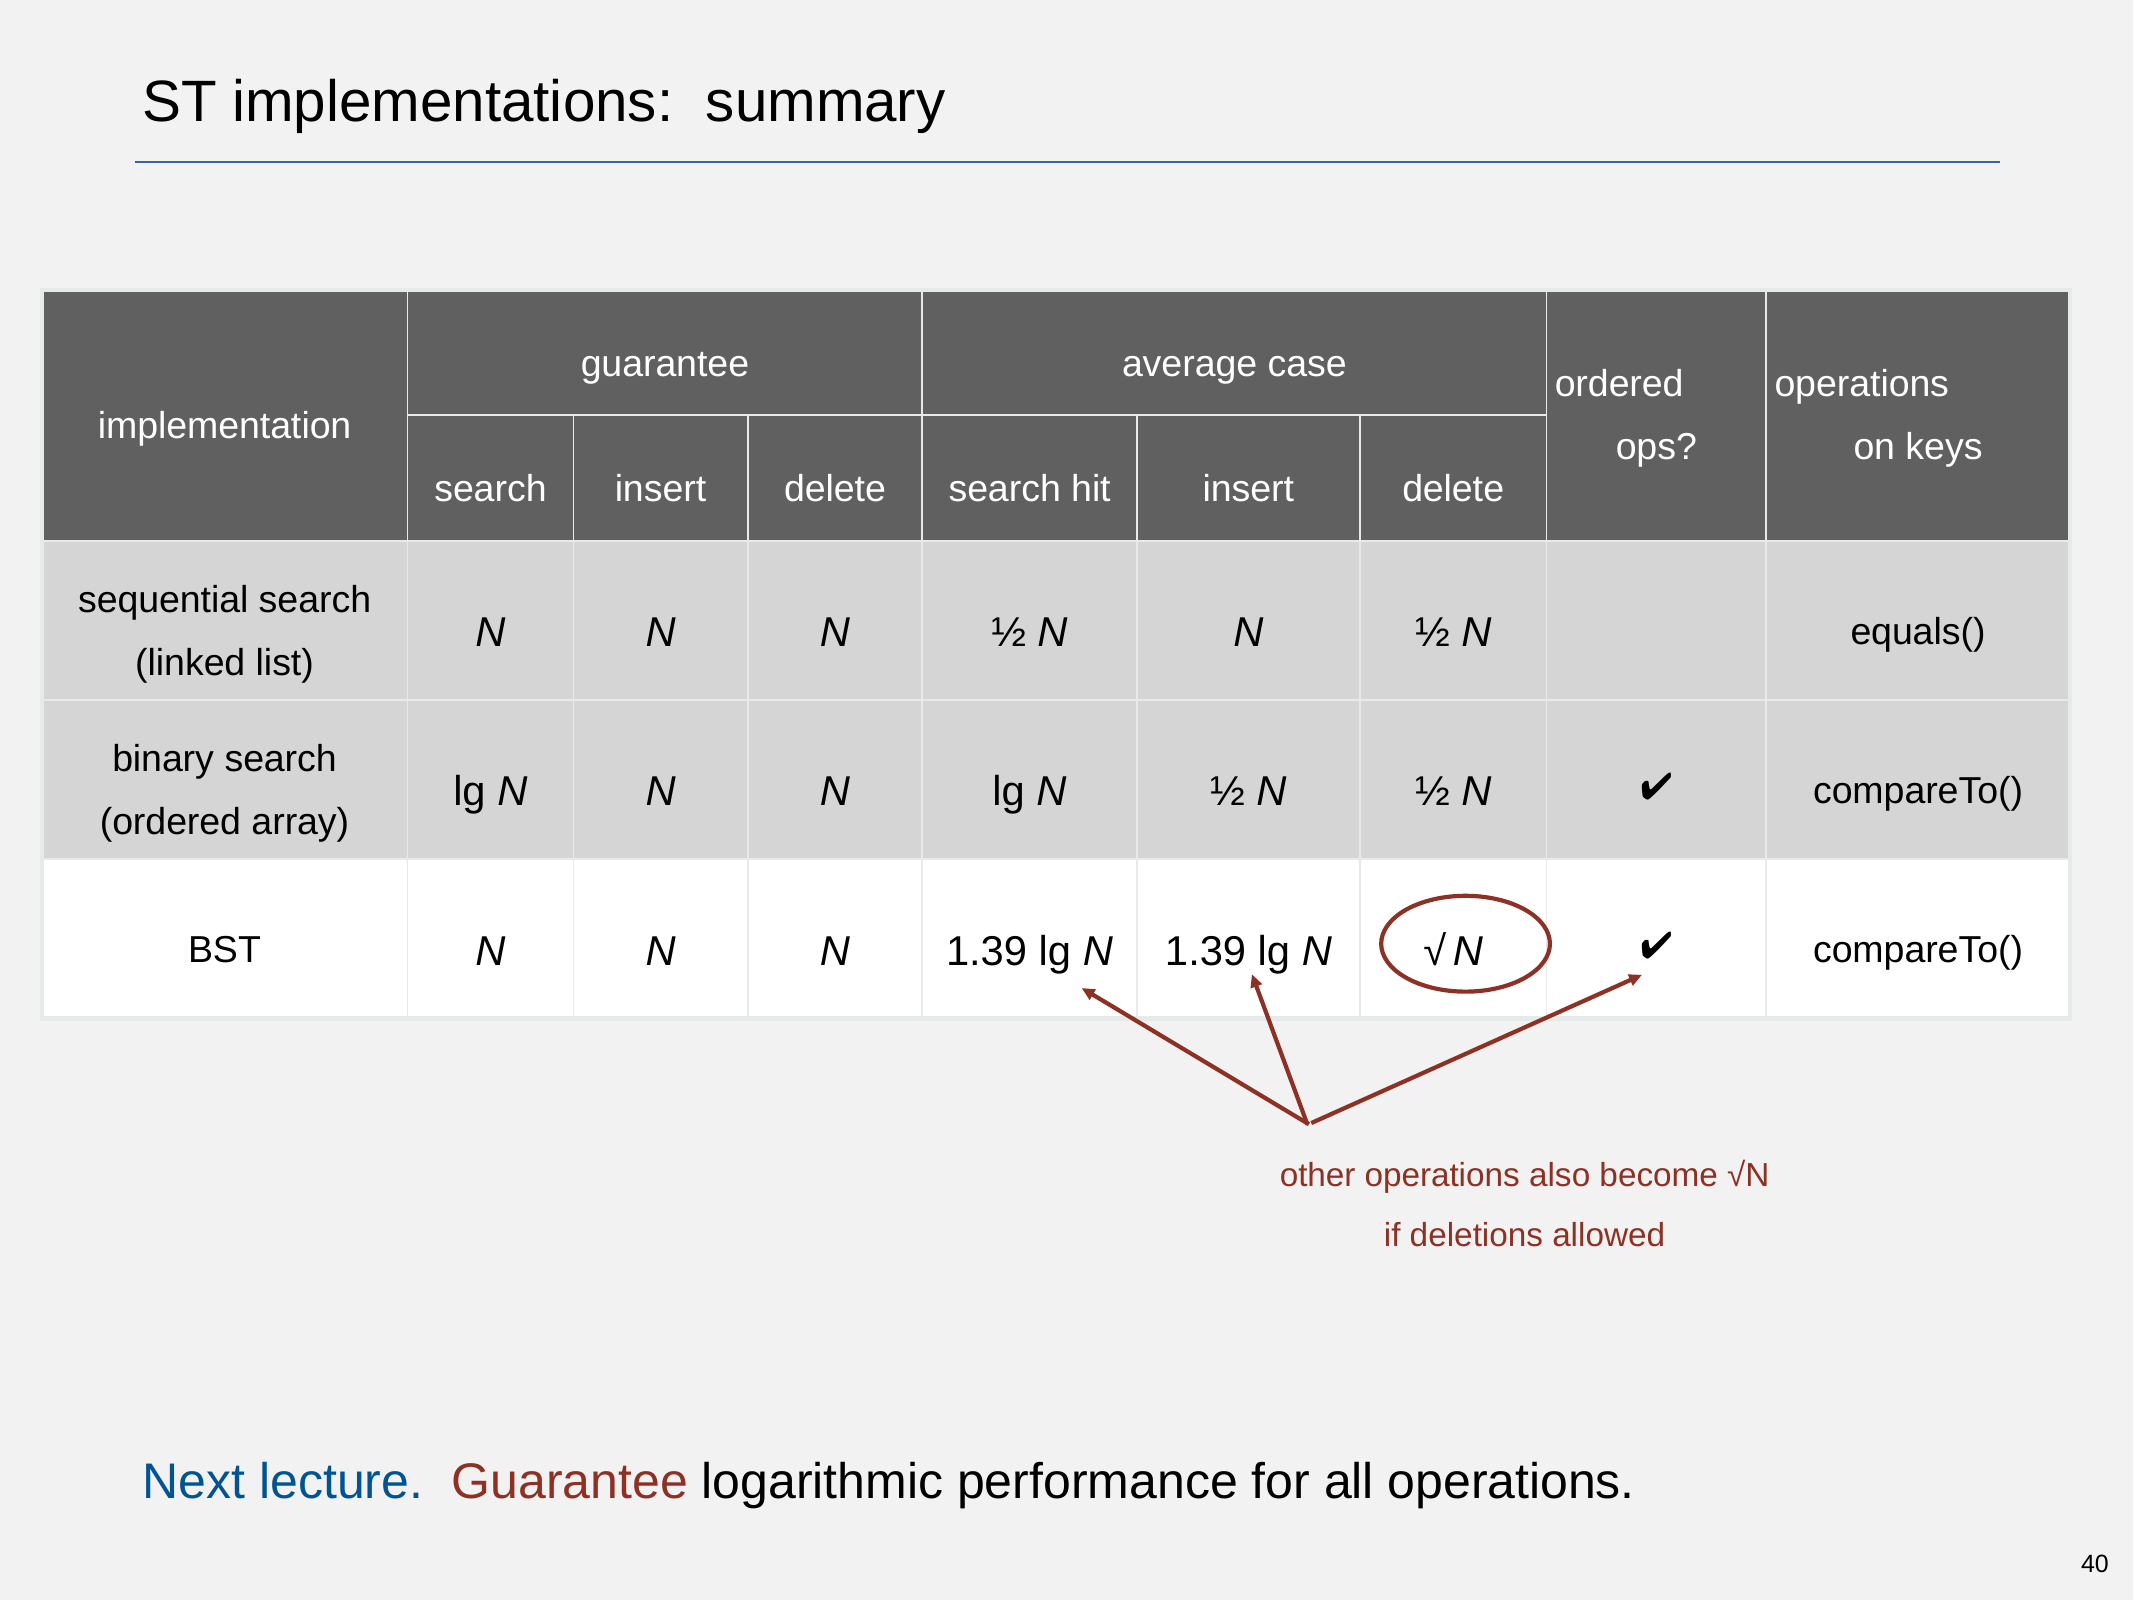

# ST implementations:  summary

Next lecture.  Guarantee logarithmic performance for all operations.
| implementation | guarantee |  |  | average case |  |  | ordered ops? | operations on keys |
| --- | --- | --- | --- | --- | --- | --- | --- | --- |
|  | search | insert | delete | search hit | insert | delete |  |  |
| sequential search (linked list) | N | N | N | ½ N | N | ½ N |  | equals() |
| binary search (ordered array) | lg N | N | N | lg N | ½ N | ½ N | ✔ | compareTo() |
| BST | N | N | N | 1.39 lg N | 1.39 lg N | √ N | ✔ | compareTo() |

other operations also become √N
if deletions allowed
40